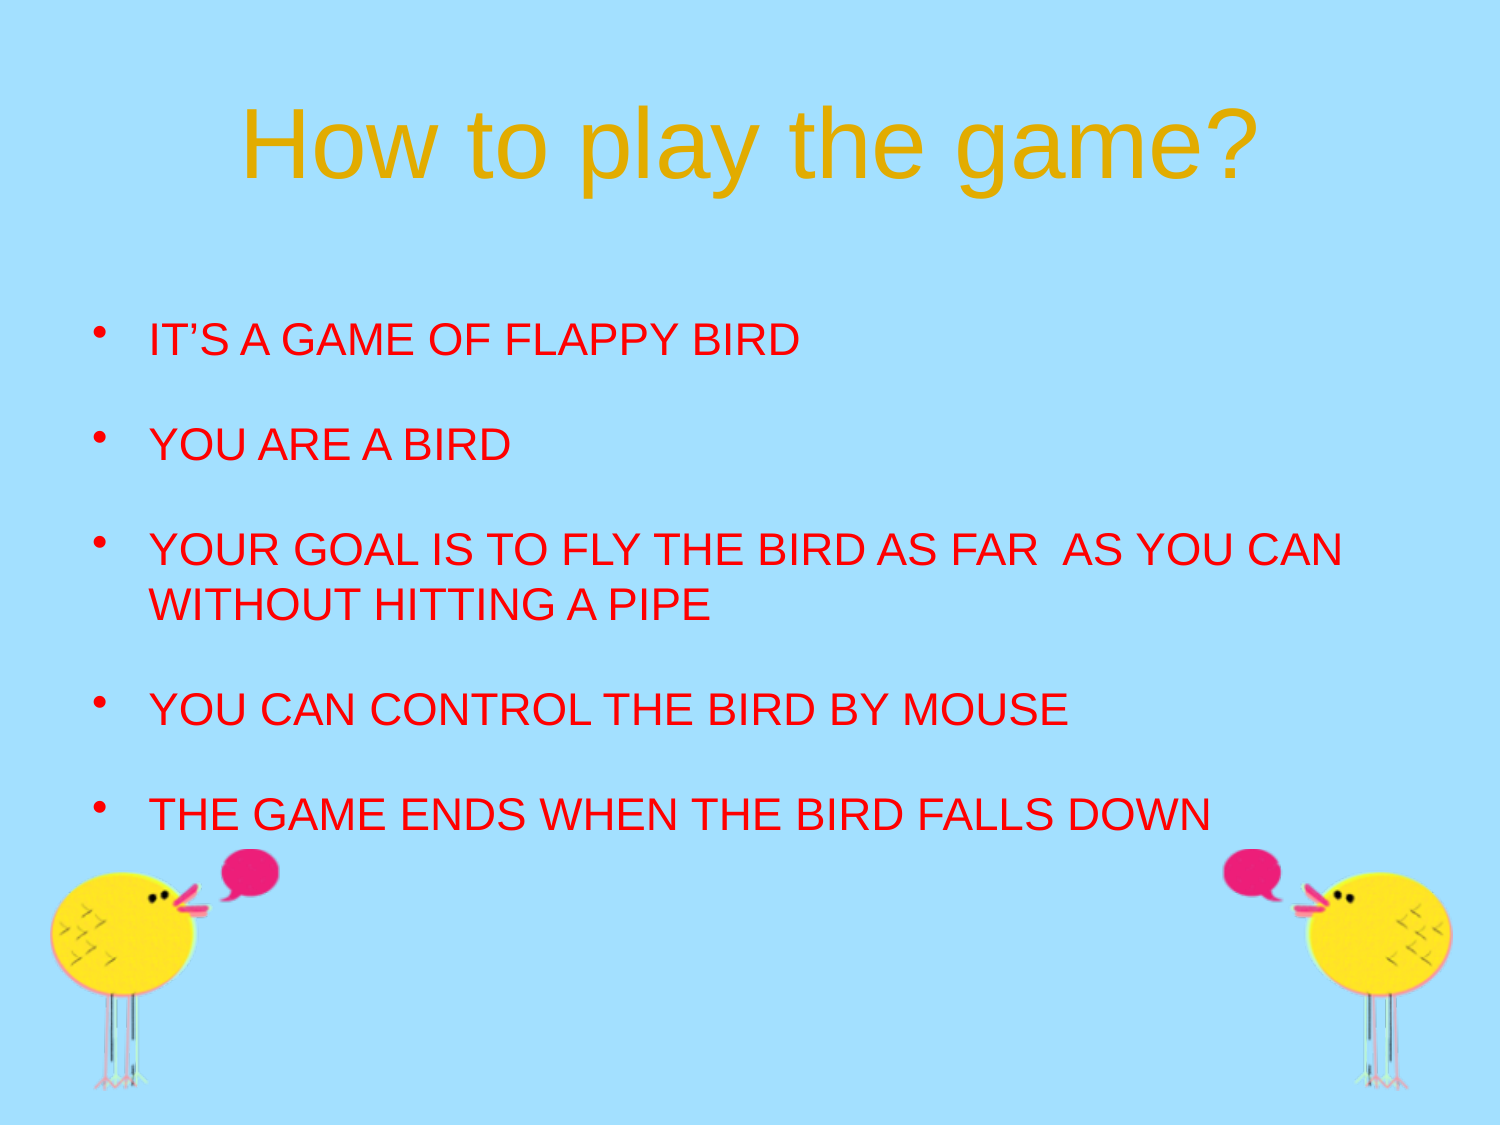

# How to play the game?
IT’S A GAME OF flappy bird
YOU ARE A bird
YOUR GOAL IS TO fly the bird as far  as you can without hitting a pipe
You can control the bird by mouse
THE GAME ENDS WHEN the bird falls down